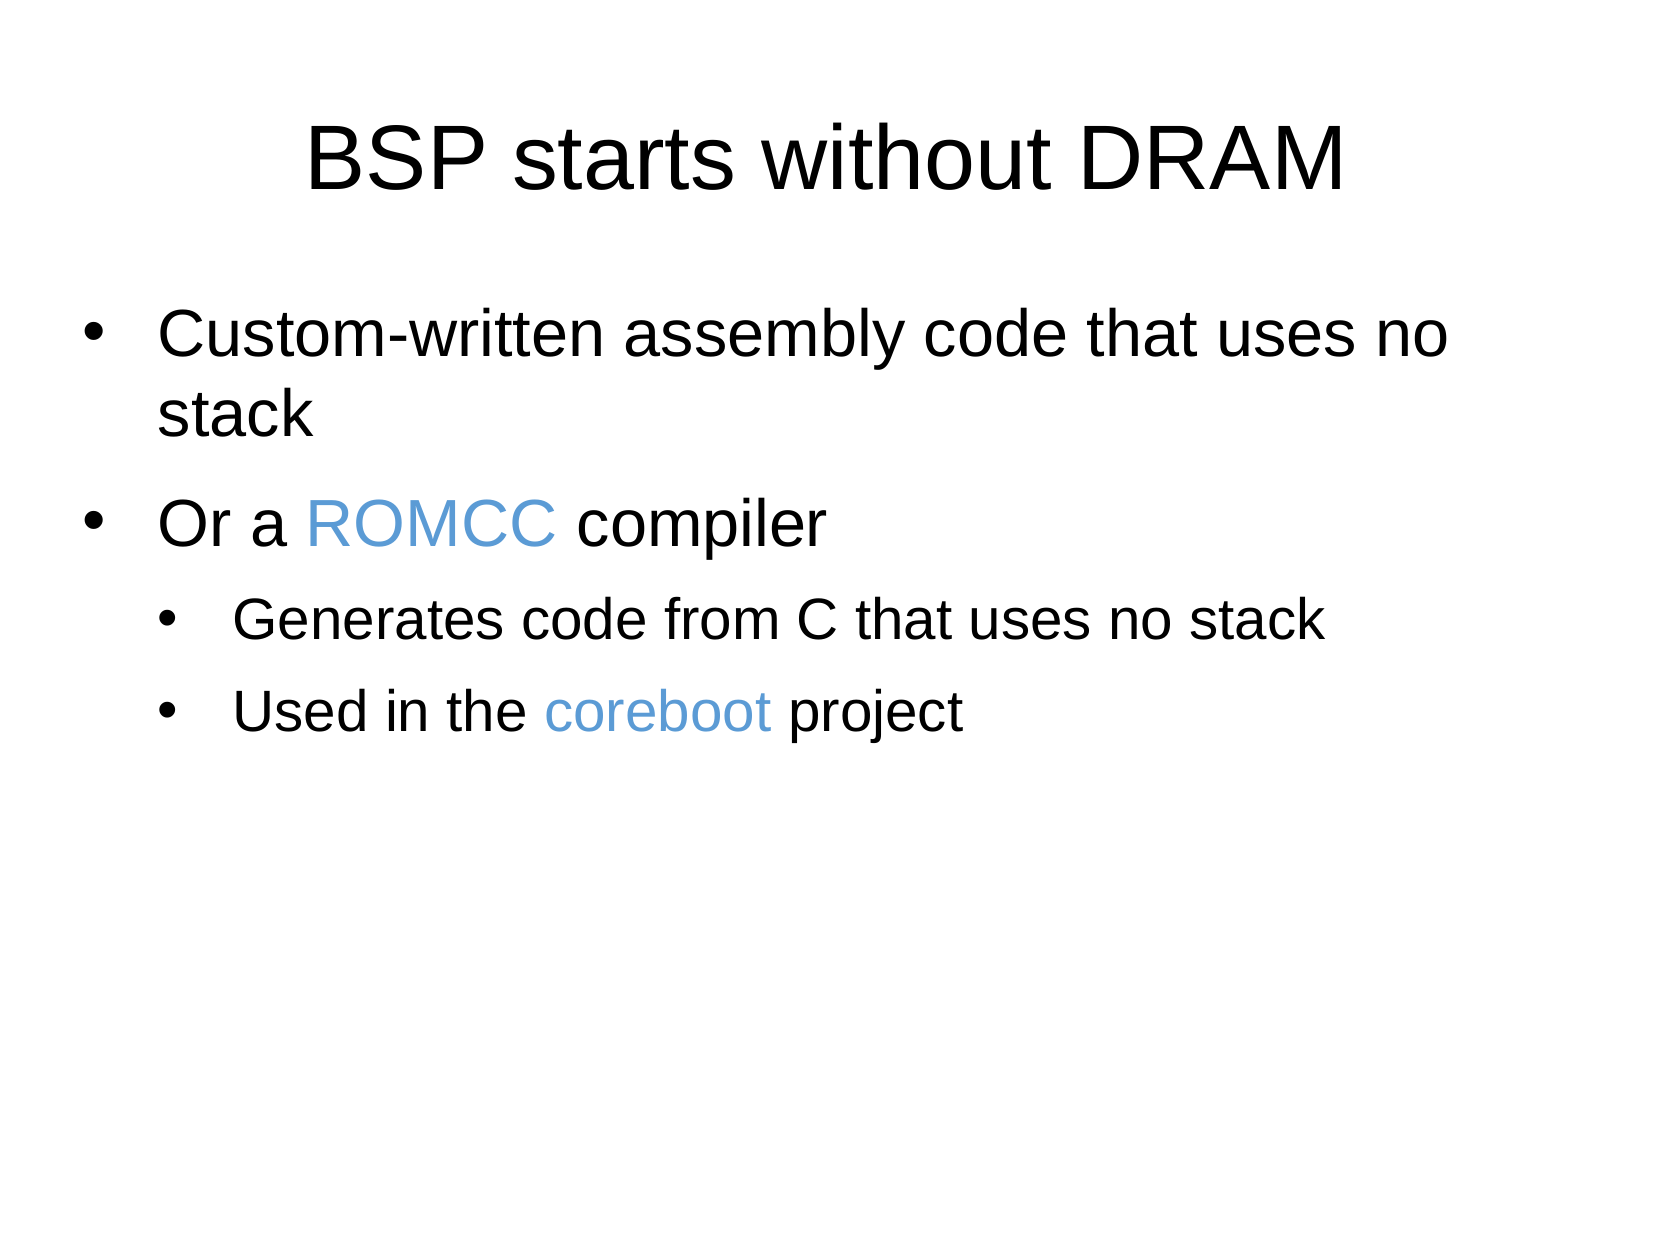

BSP starts without DRAM
Custom-written assembly code that uses no stack
Or a ROMCC compiler
Generates code from C that uses no stack
Used in the coreboot project